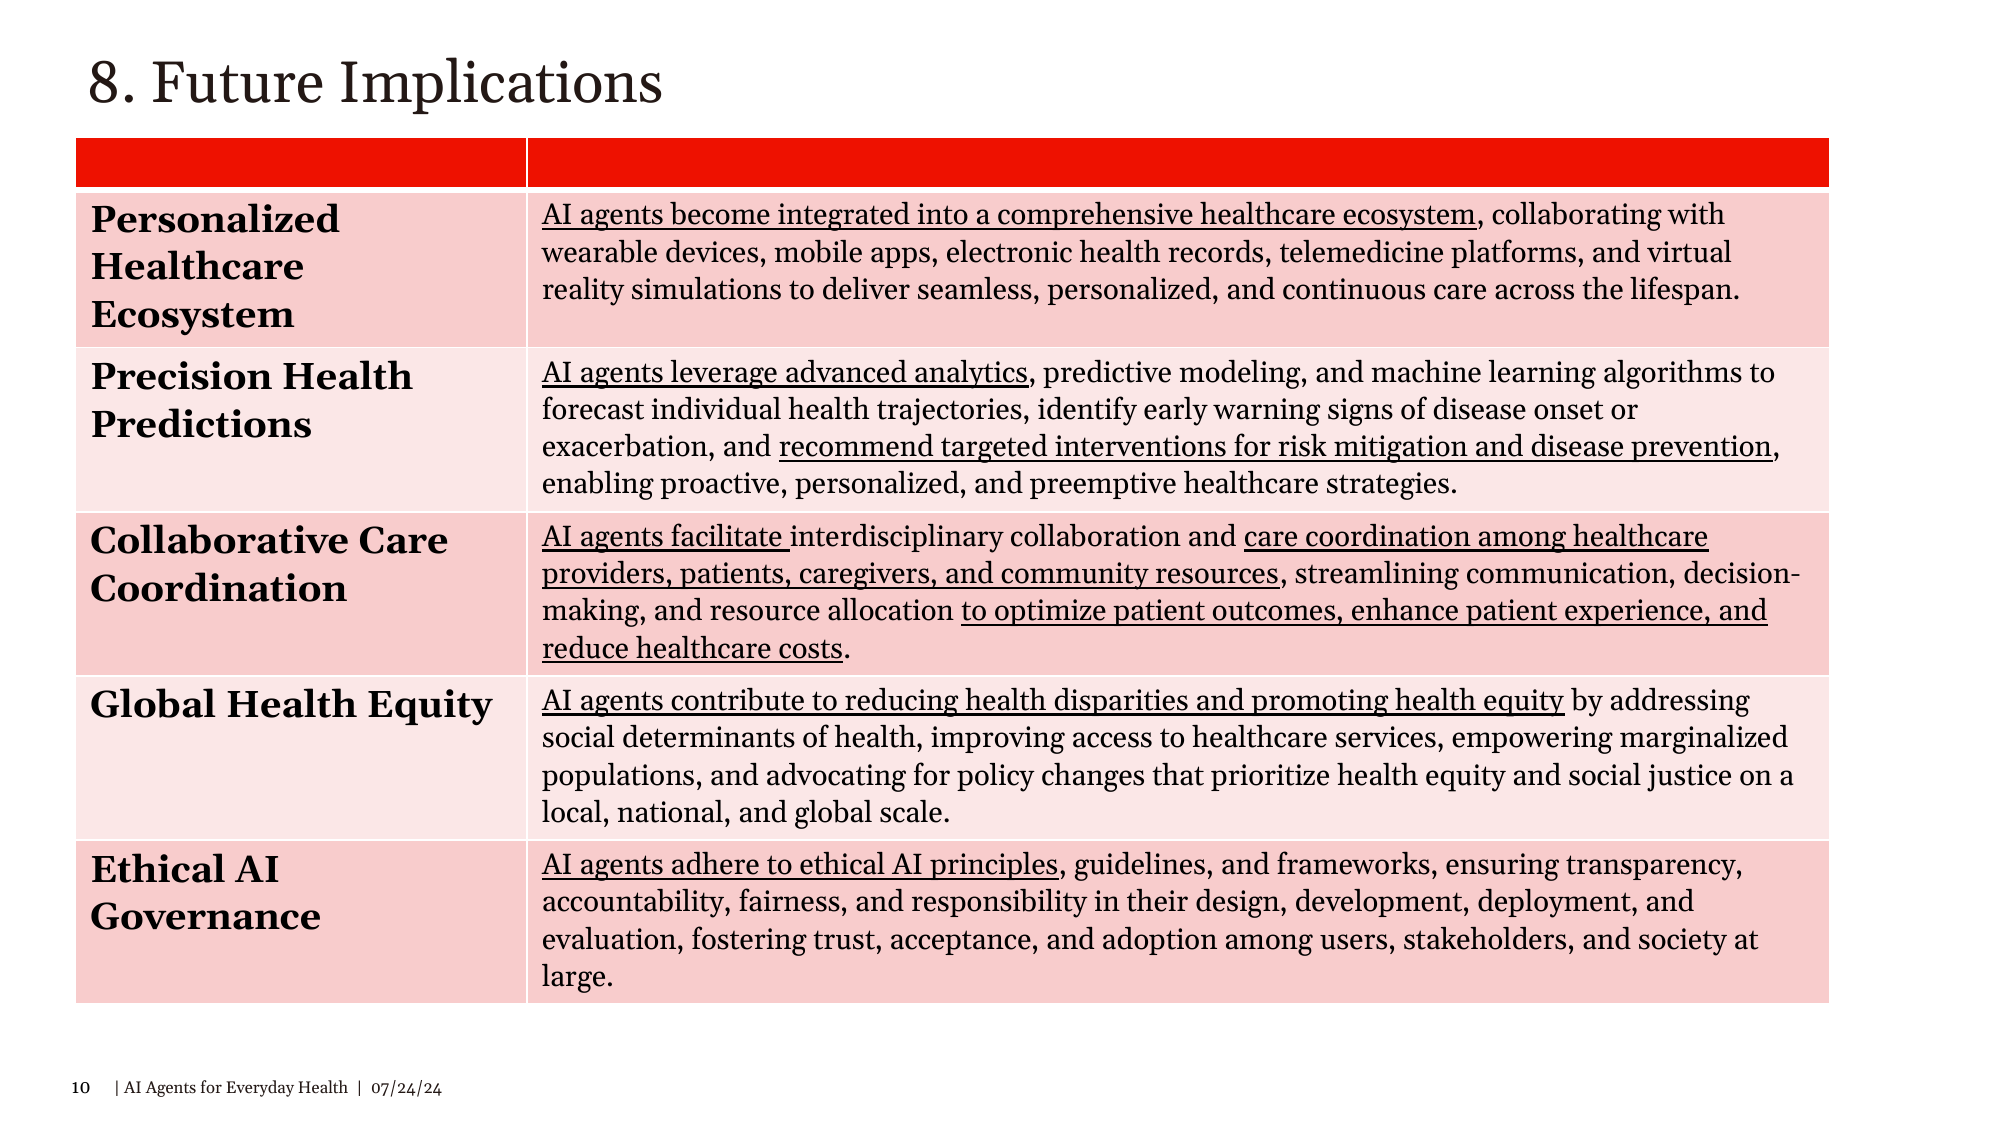

8. Future Implications
|  |  |
| --- | --- |
| Personalized Healthcare Ecosystem | AI agents become integrated into a comprehensive healthcare ecosystem, collaborating with wearable devices, mobile apps, electronic health records, telemedicine platforms, and virtual reality simulations to deliver seamless, personalized, and continuous care across the lifespan. |
| Precision Health Predictions | AI agents leverage advanced analytics, predictive modeling, and machine learning algorithms to forecast individual health trajectories, identify early warning signs of disease onset or exacerbation, and recommend targeted interventions for risk mitigation and disease prevention, enabling proactive, personalized, and preemptive healthcare strategies. |
| Collaborative Care Coordination | AI agents facilitate interdisciplinary collaboration and care coordination among healthcare providers, patients, caregivers, and community resources, streamlining communication, decision-making, and resource allocation to optimize patient outcomes, enhance patient experience, and reduce healthcare costs. |
| Global Health Equity | AI agents contribute to reducing health disparities and promoting health equity by addressing social determinants of health, improving access to healthcare services, empowering marginalized populations, and advocating for policy changes that prioritize health equity and social justice on a local, national, and global scale. |
| Ethical AI Governance | AI agents adhere to ethical AI principles, guidelines, and frameworks, ensuring transparency, accountability, fairness, and responsibility in their design, development, deployment, and evaluation, fostering trust, acceptance, and adoption among users, stakeholders, and society at large. |
10
  | AI Agents for Everyday Health  |  07/24/24